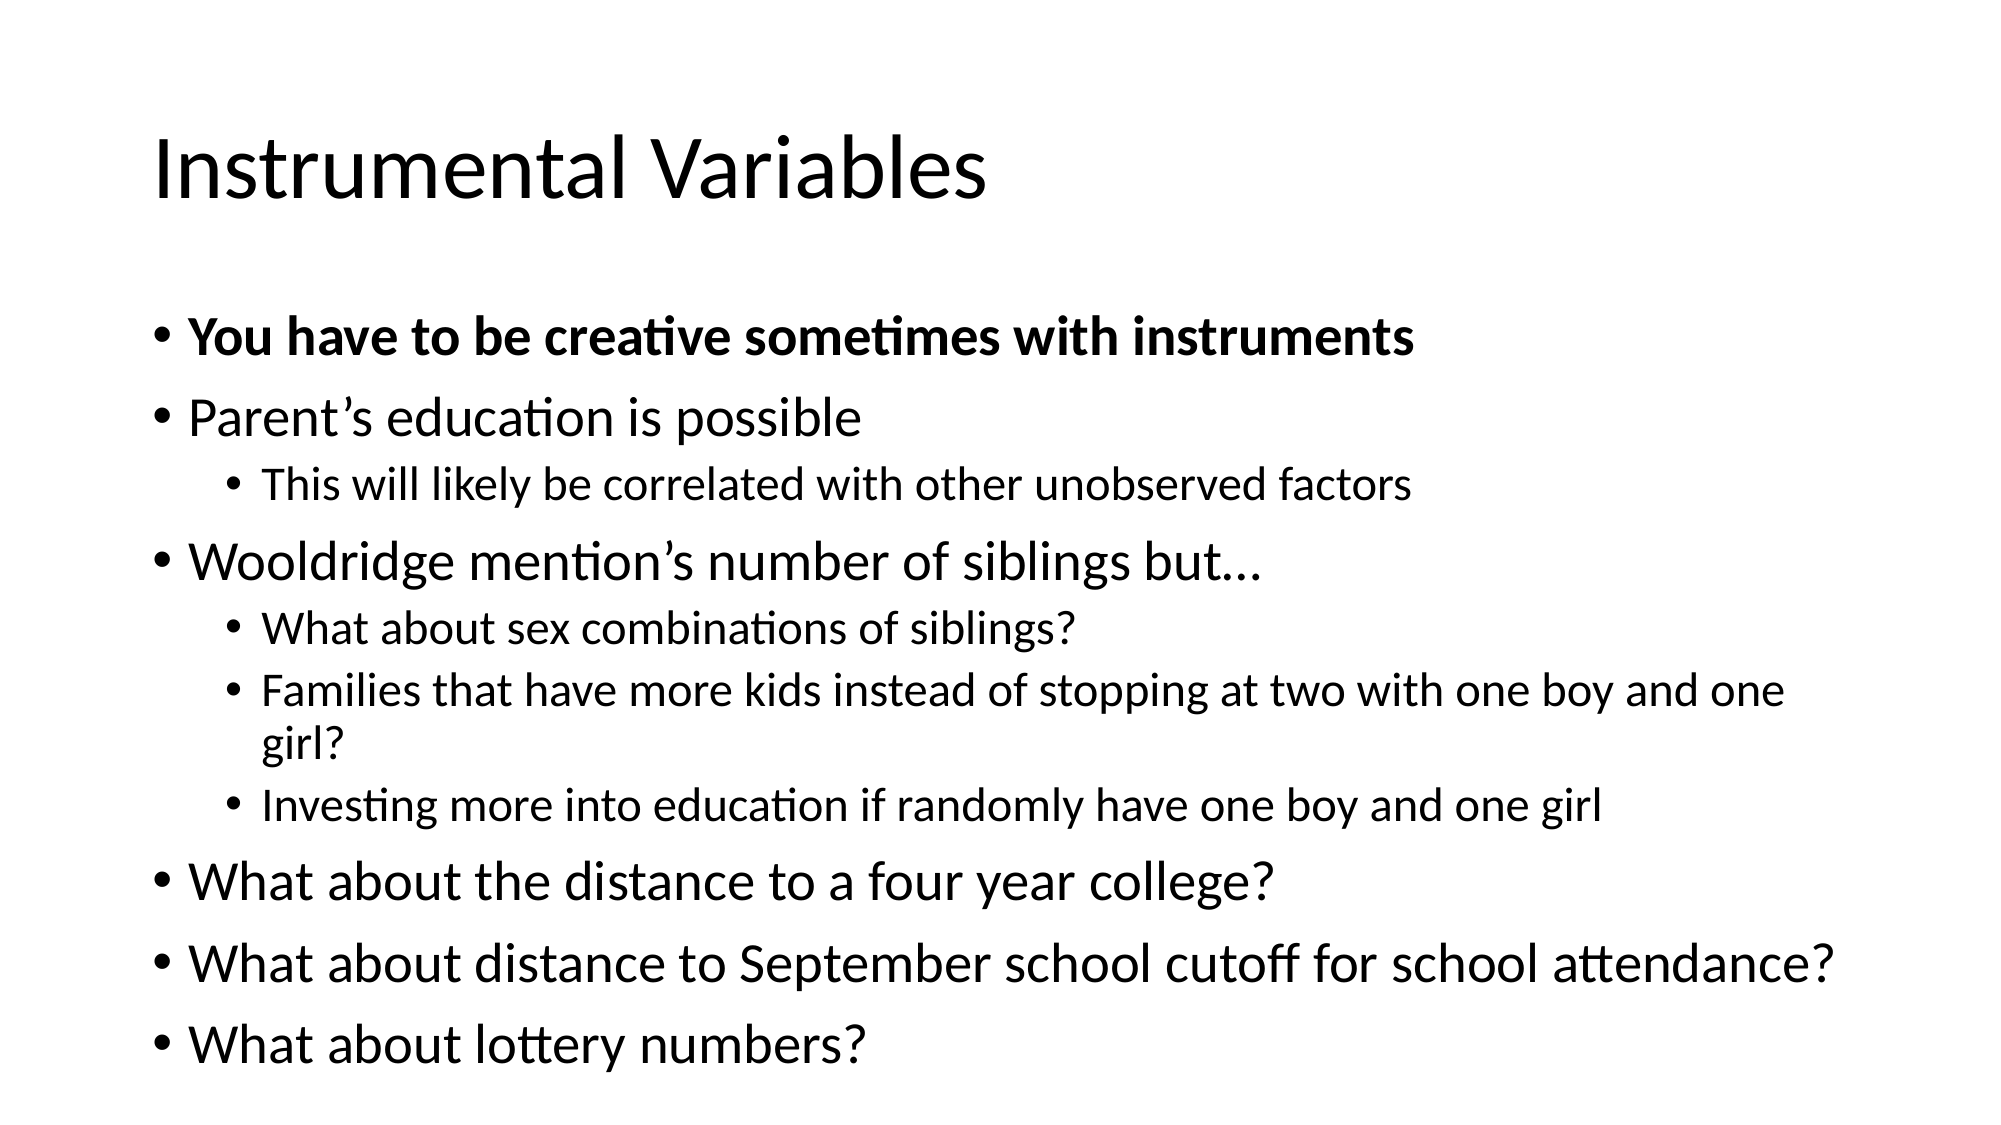

# Instrumental Variables
You have to be creative sometimes with instruments
Parent’s education is possible
This will likely be correlated with other unobserved factors
Wooldridge mention’s number of siblings but…
What about sex combinations of siblings?
Families that have more kids instead of stopping at two with one boy and one girl?
Investing more into education if randomly have one boy and one girl
What about the distance to a four year college?
What about distance to September school cutoff for school attendance?
What about lottery numbers?